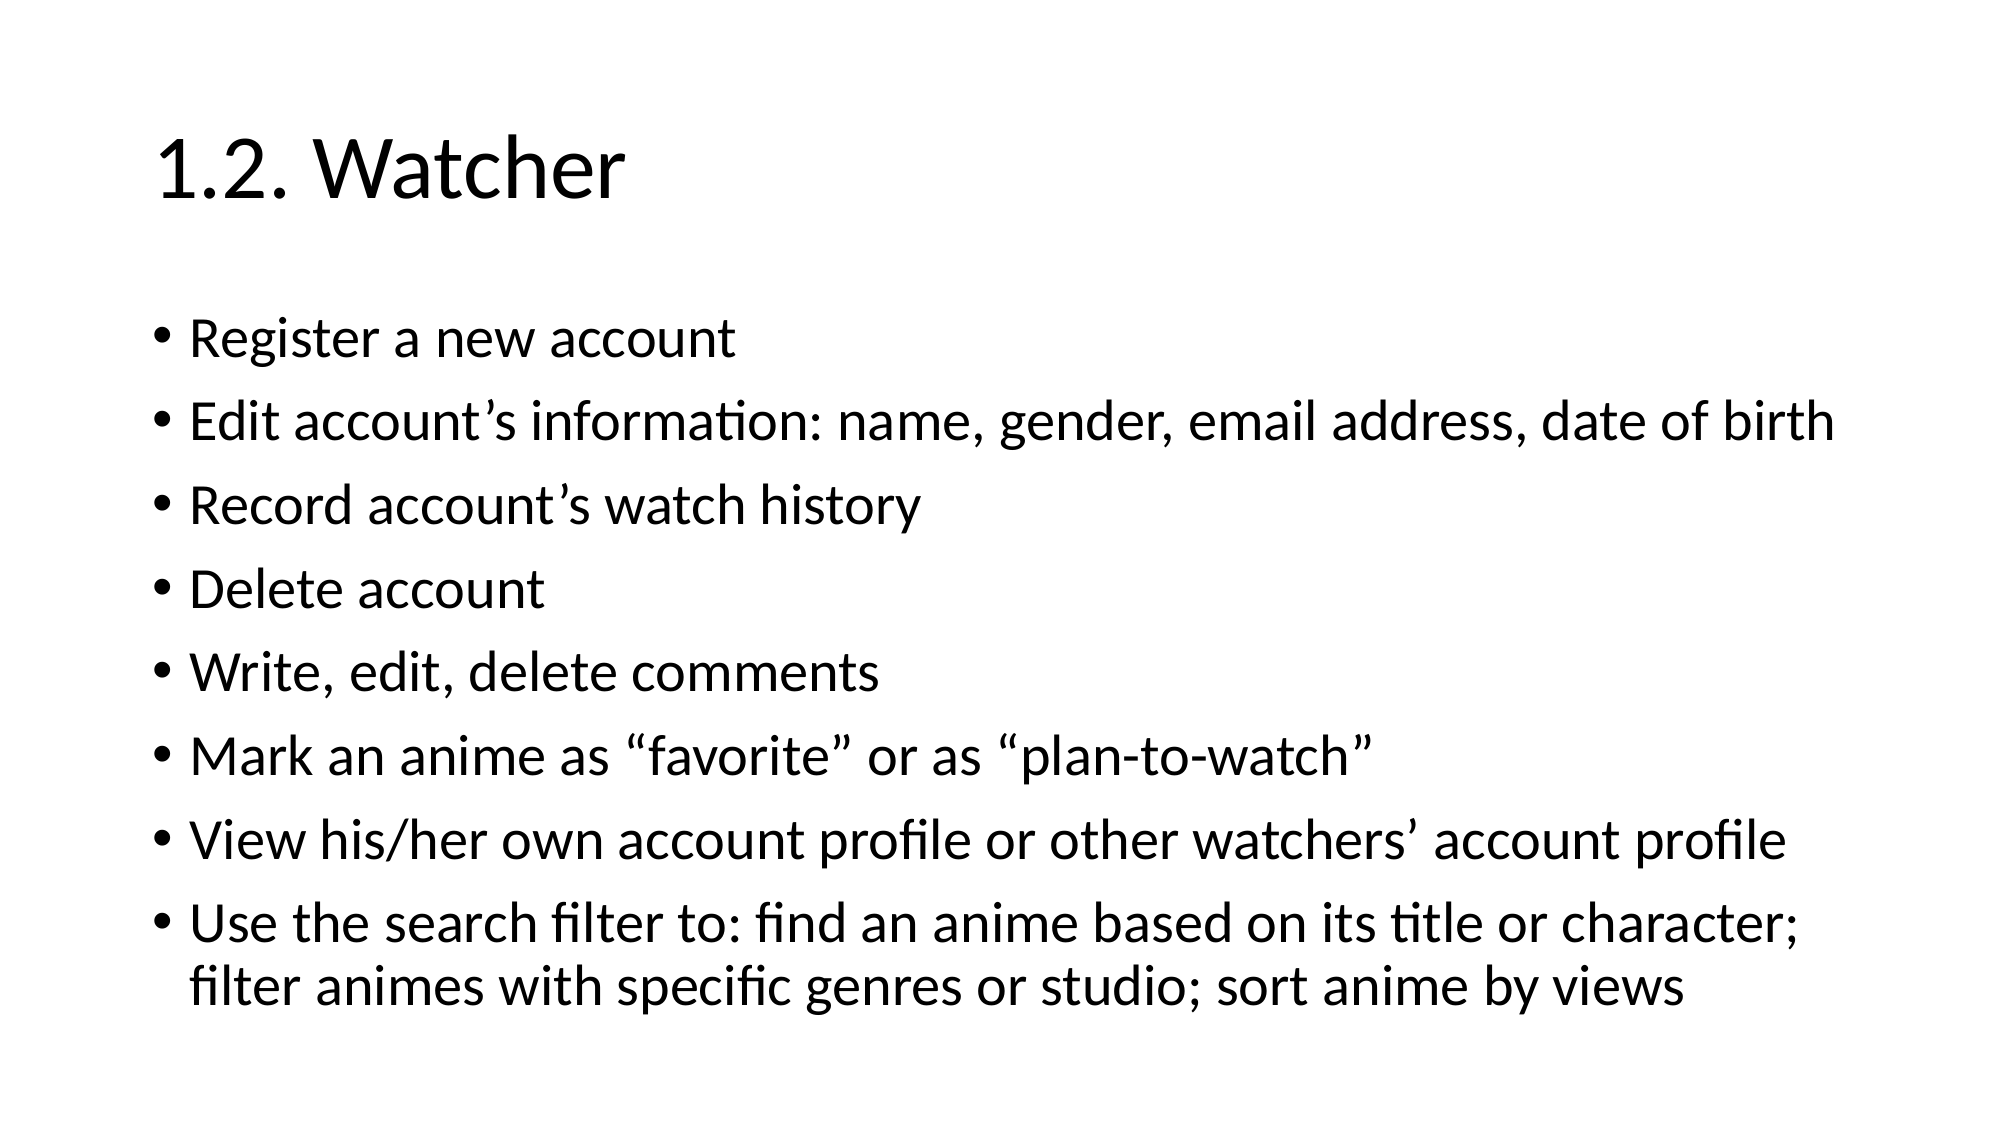

# 1.2. Watcher
Register a new account
Edit account’s information: name, gender, email address, date of birth
Record account’s watch history
Delete account
Write, edit, delete comments
Mark an anime as “favorite” or as “plan-to-watch”
View his/her own account profile or other watchers’ account profile
Use the search filter to: find an anime based on its title or character; filter animes with specific genres or studio; sort anime by views